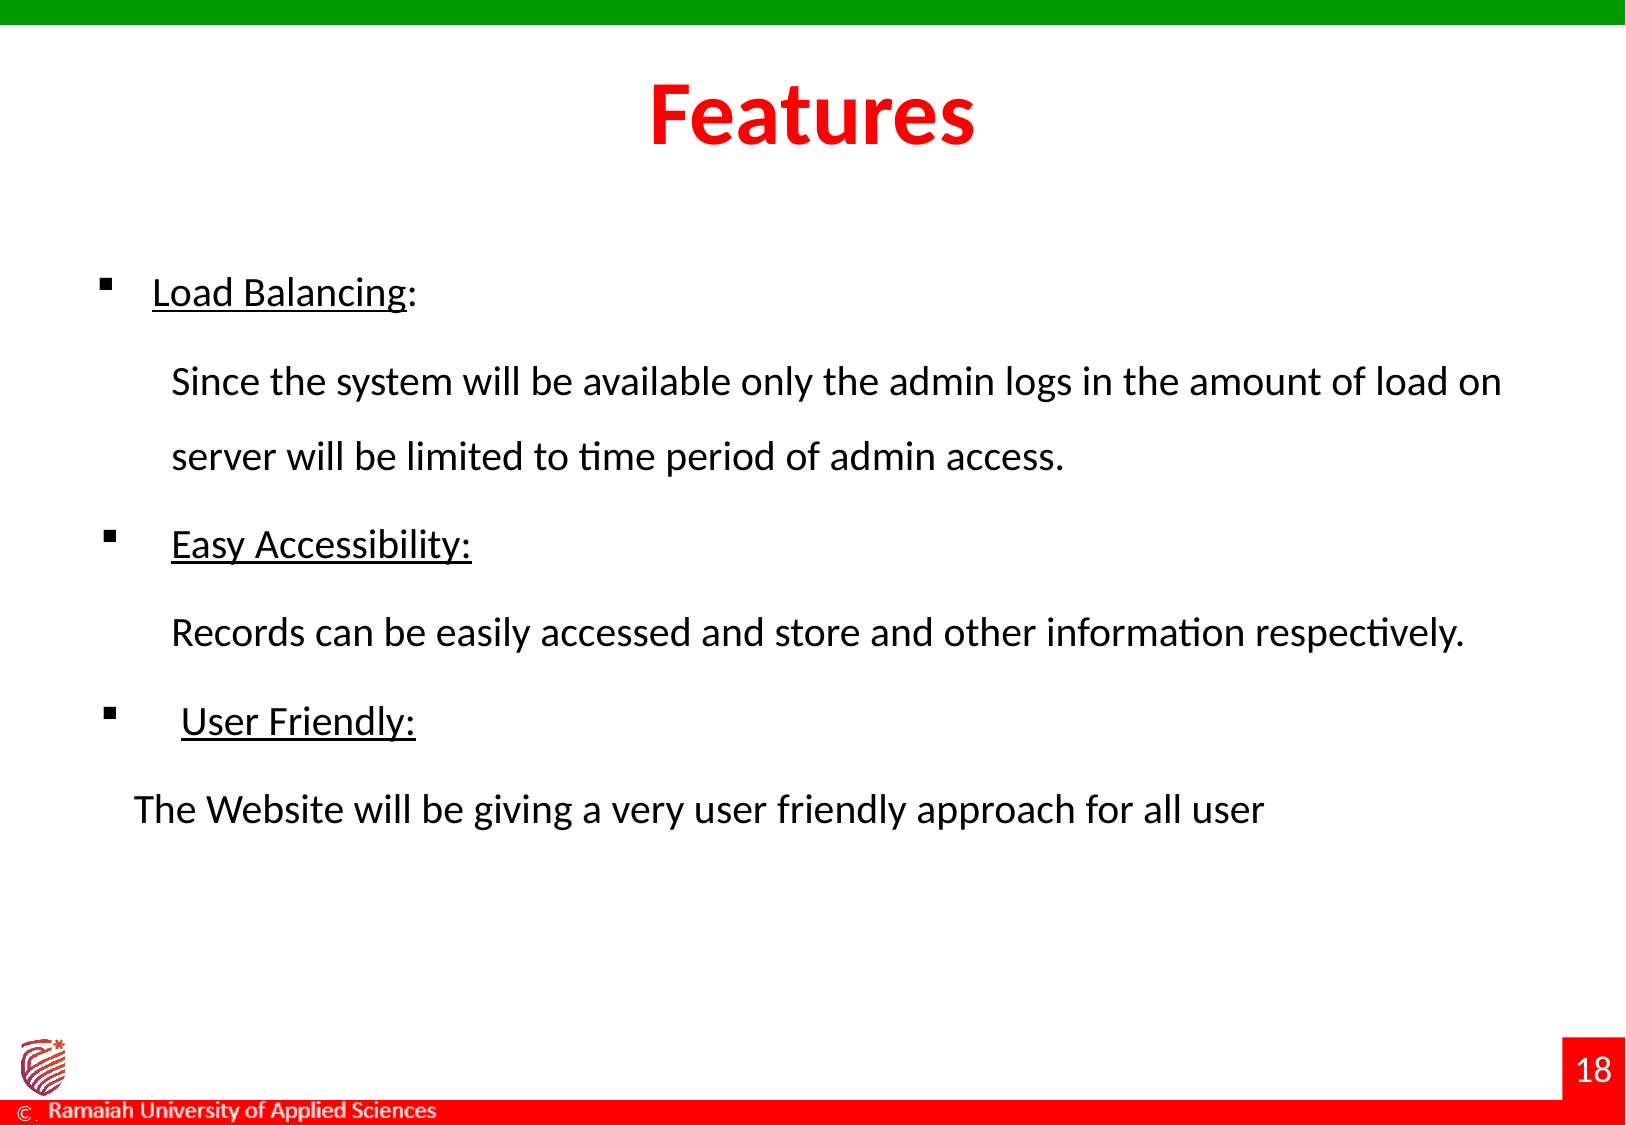

# Features
Load Balancing:
Since the system will be available only the admin logs in the amount of load on server will be limited to time period of admin access.
Easy Accessibility:
Records can be easily accessed and store and other information respectively.
 User Friendly:
The Website will be giving a very user friendly approach for all user